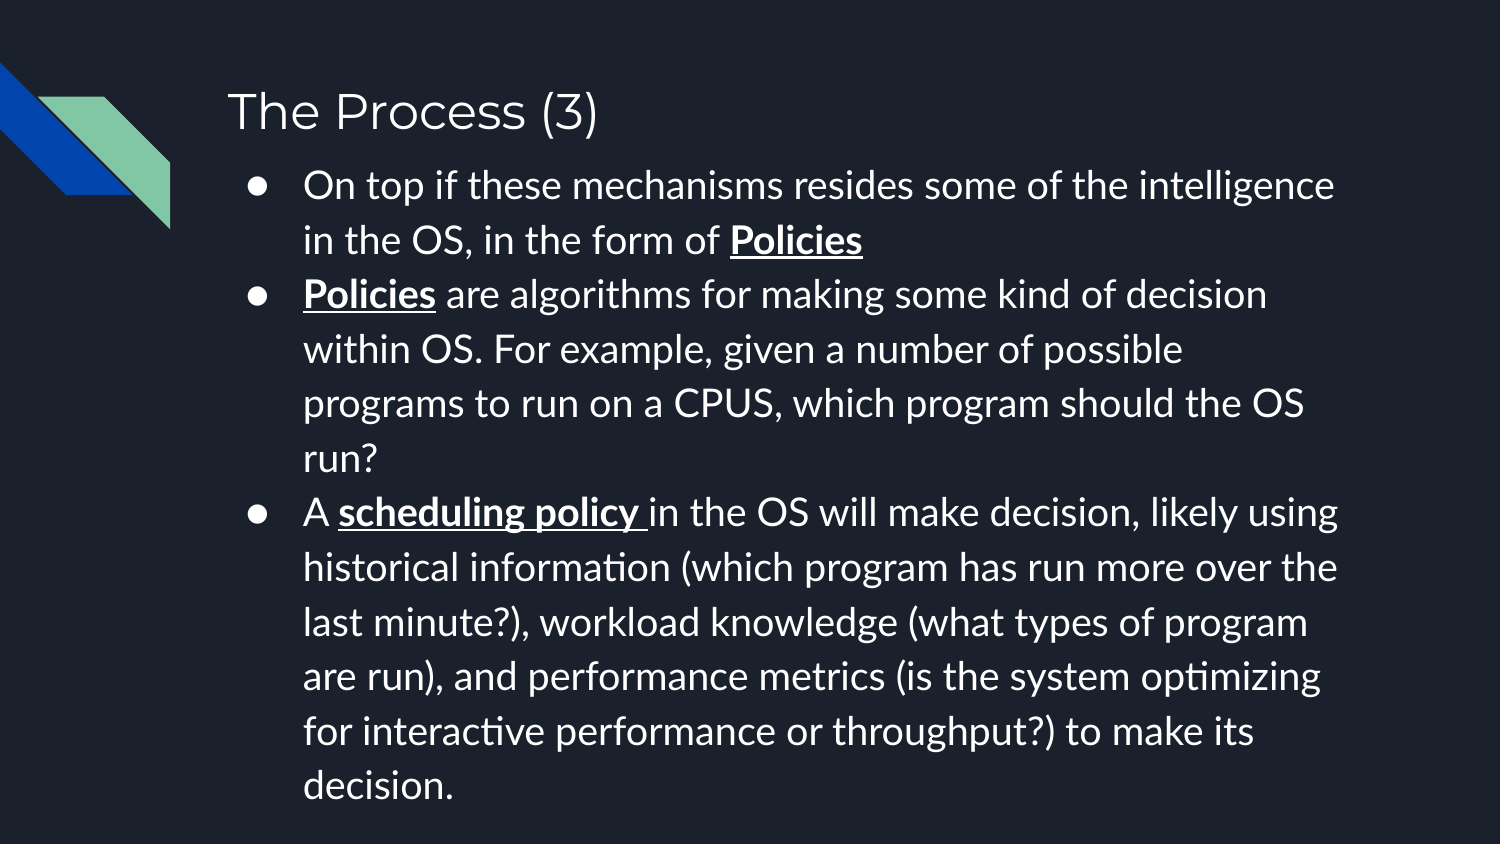

# The Process (3)
On top if these mechanisms resides some of the intelligence in the OS, in the form of Policies
Policies are algorithms for making some kind of decision within OS. For example, given a number of possible programs to run on a CPUS, which program should the OS run?
A scheduling policy in the OS will make decision, likely using historical information (which program has run more over the last minute?), workload knowledge (what types of program are run), and performance metrics (is the system optimizing for interactive performance or throughput?) to make its decision.